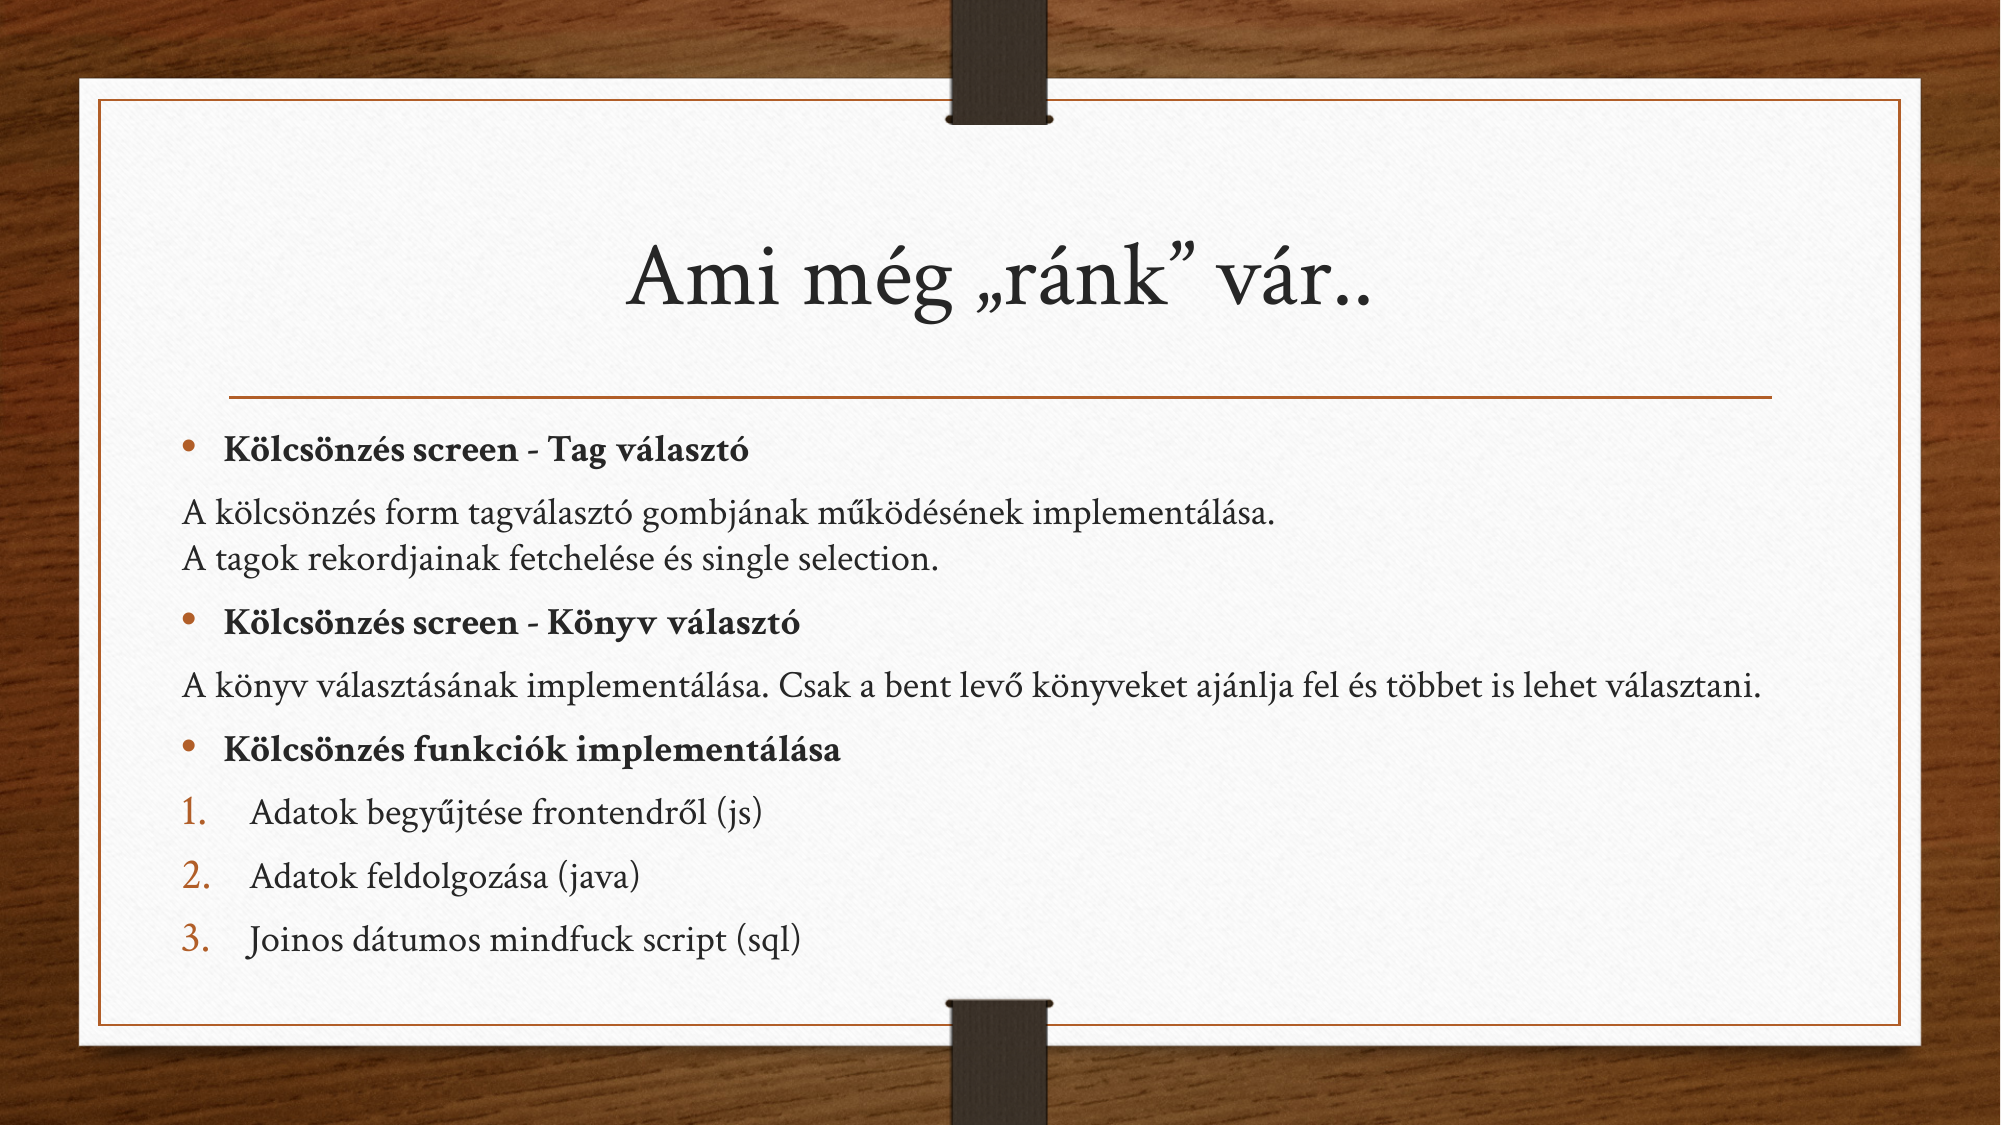

# Ami még „ránk” vár..
Kölcsönzés screen - Tag választó
A kölcsönzés form tagválasztó gombjának működésének implementálása.
A tagok rekordjainak fetchelése és single selection.
Kölcsönzés screen - Könyv választó
A könyv választásának implementálása. Csak a bent levő könyveket ajánlja fel és többet is lehet választani.
Kölcsönzés funkciók implementálása
Adatok begyűjtése frontendről (js)
Adatok feldolgozása (java)
Joinos dátumos mindfuck script (sql)